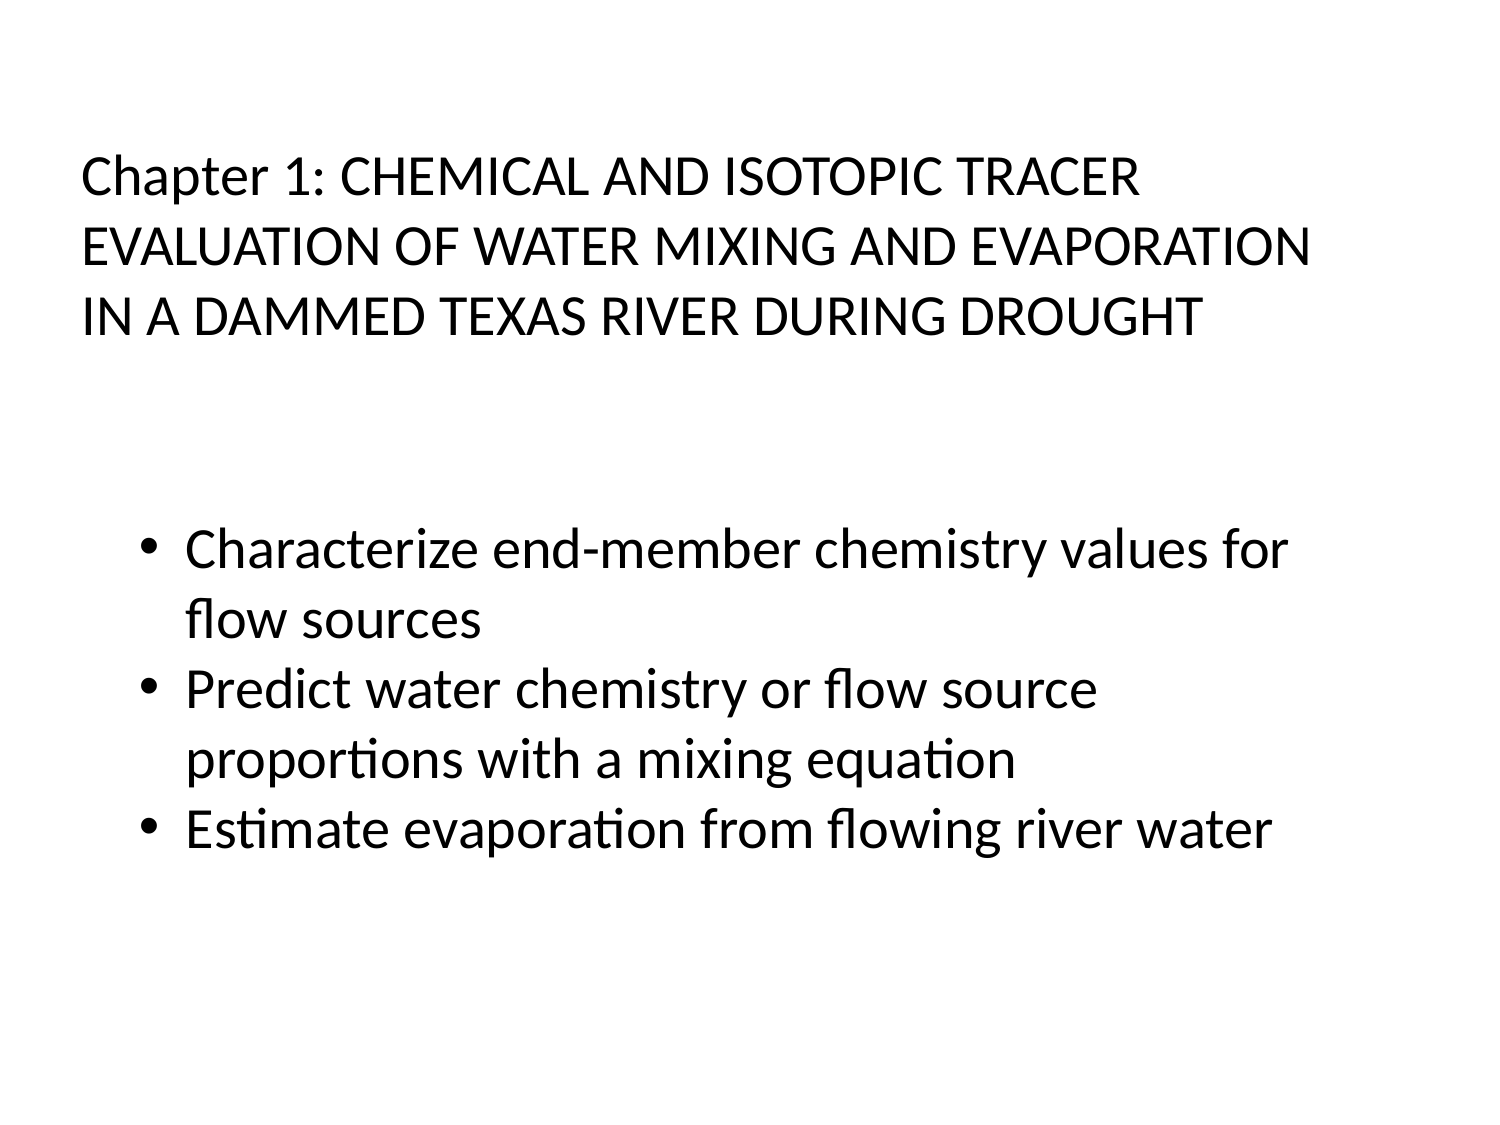

Chapter 1: CHEMICAL AND ISOTOPIC TRACER EVALUATION OF WATER MIXING AND EVAPORATION IN A DAMMED TEXAS RIVER DURING DROUGHT
Characterize end-member chemistry values for flow sources
Predict water chemistry or flow source proportions with a mixing equation
Estimate evaporation from flowing river water